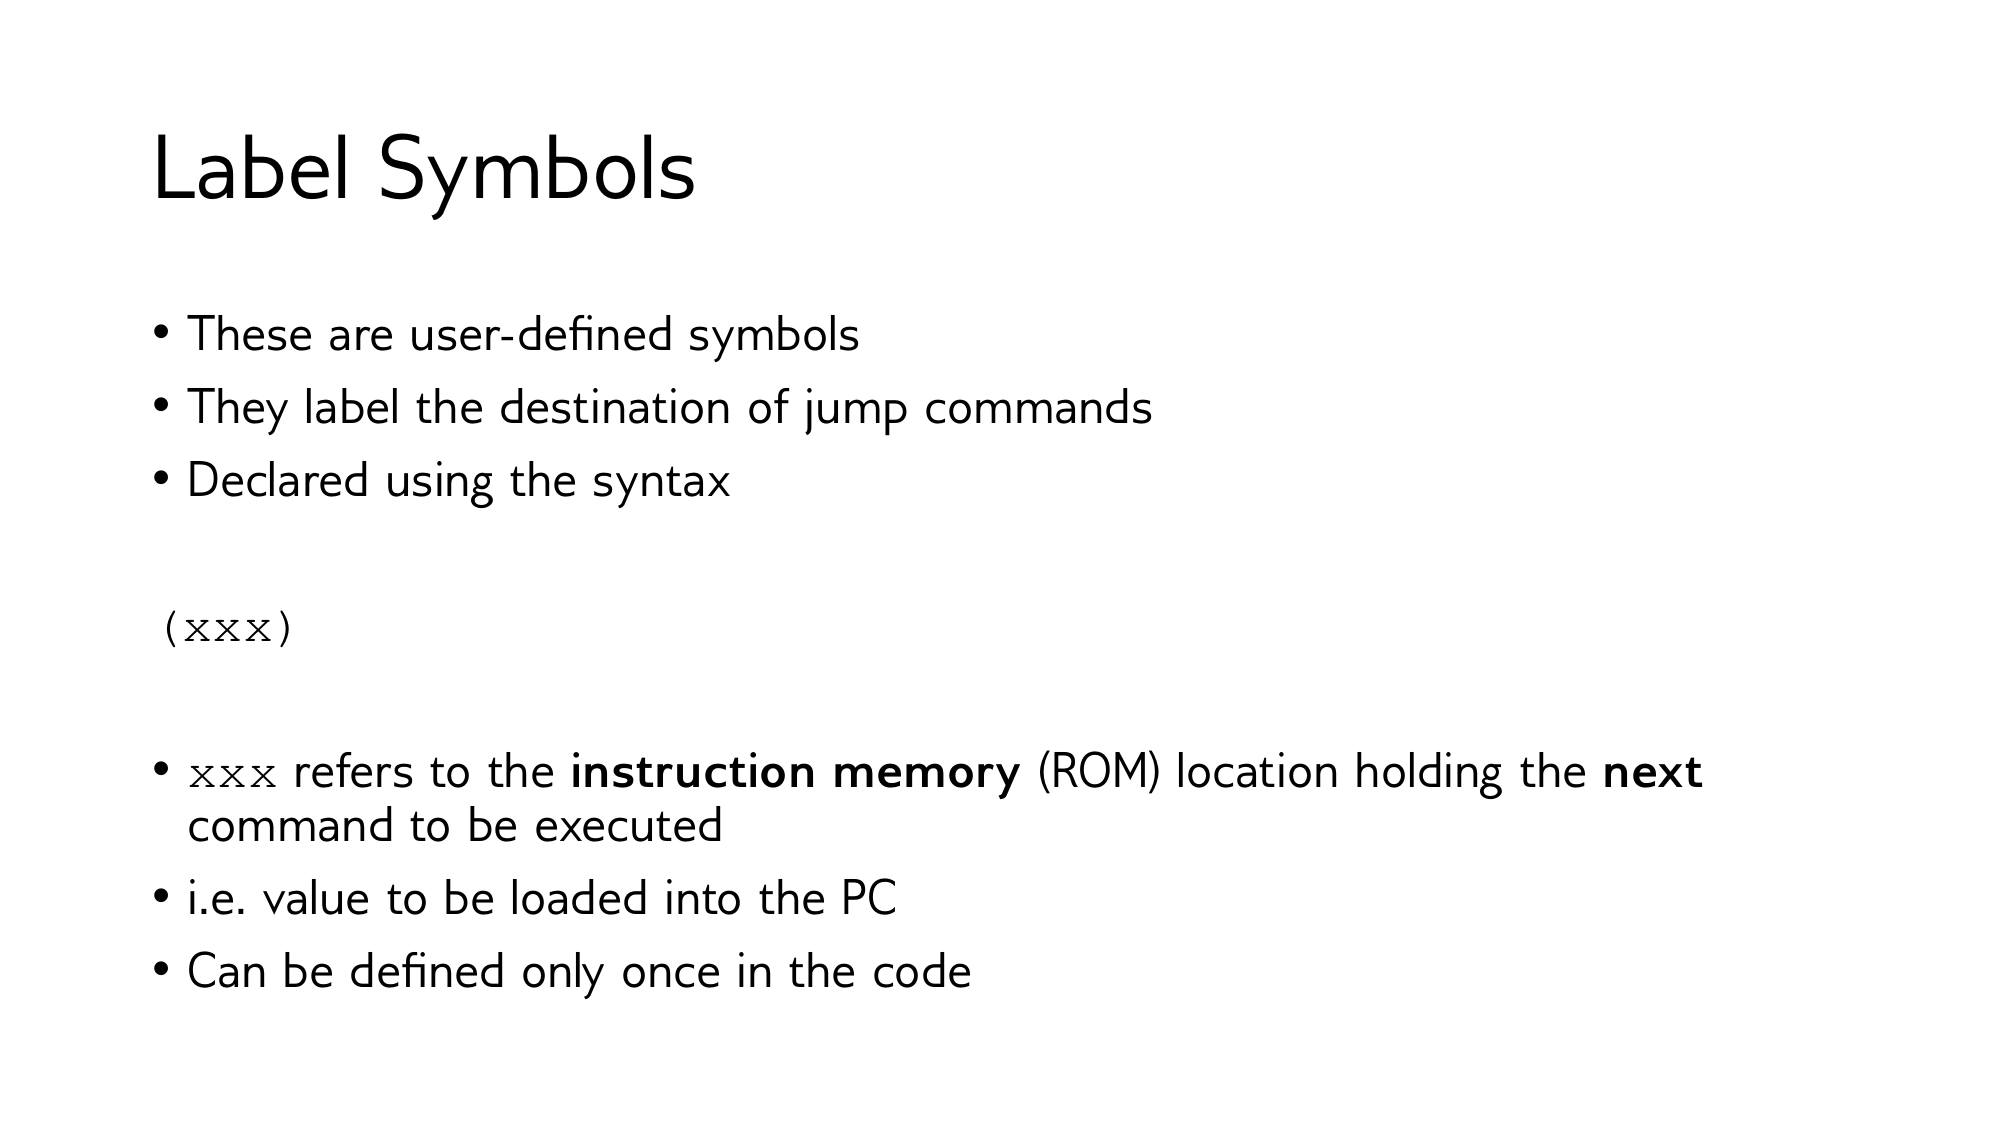

# Label Symbols
These are user-defined symbols
They label the destination of jump commands
Declared using the syntax

(xxx)

xxx refers to the instruction memory (ROM) location holding the next command to be executed
i.e. value to be loaded into the PC
Can be defined only once in the code